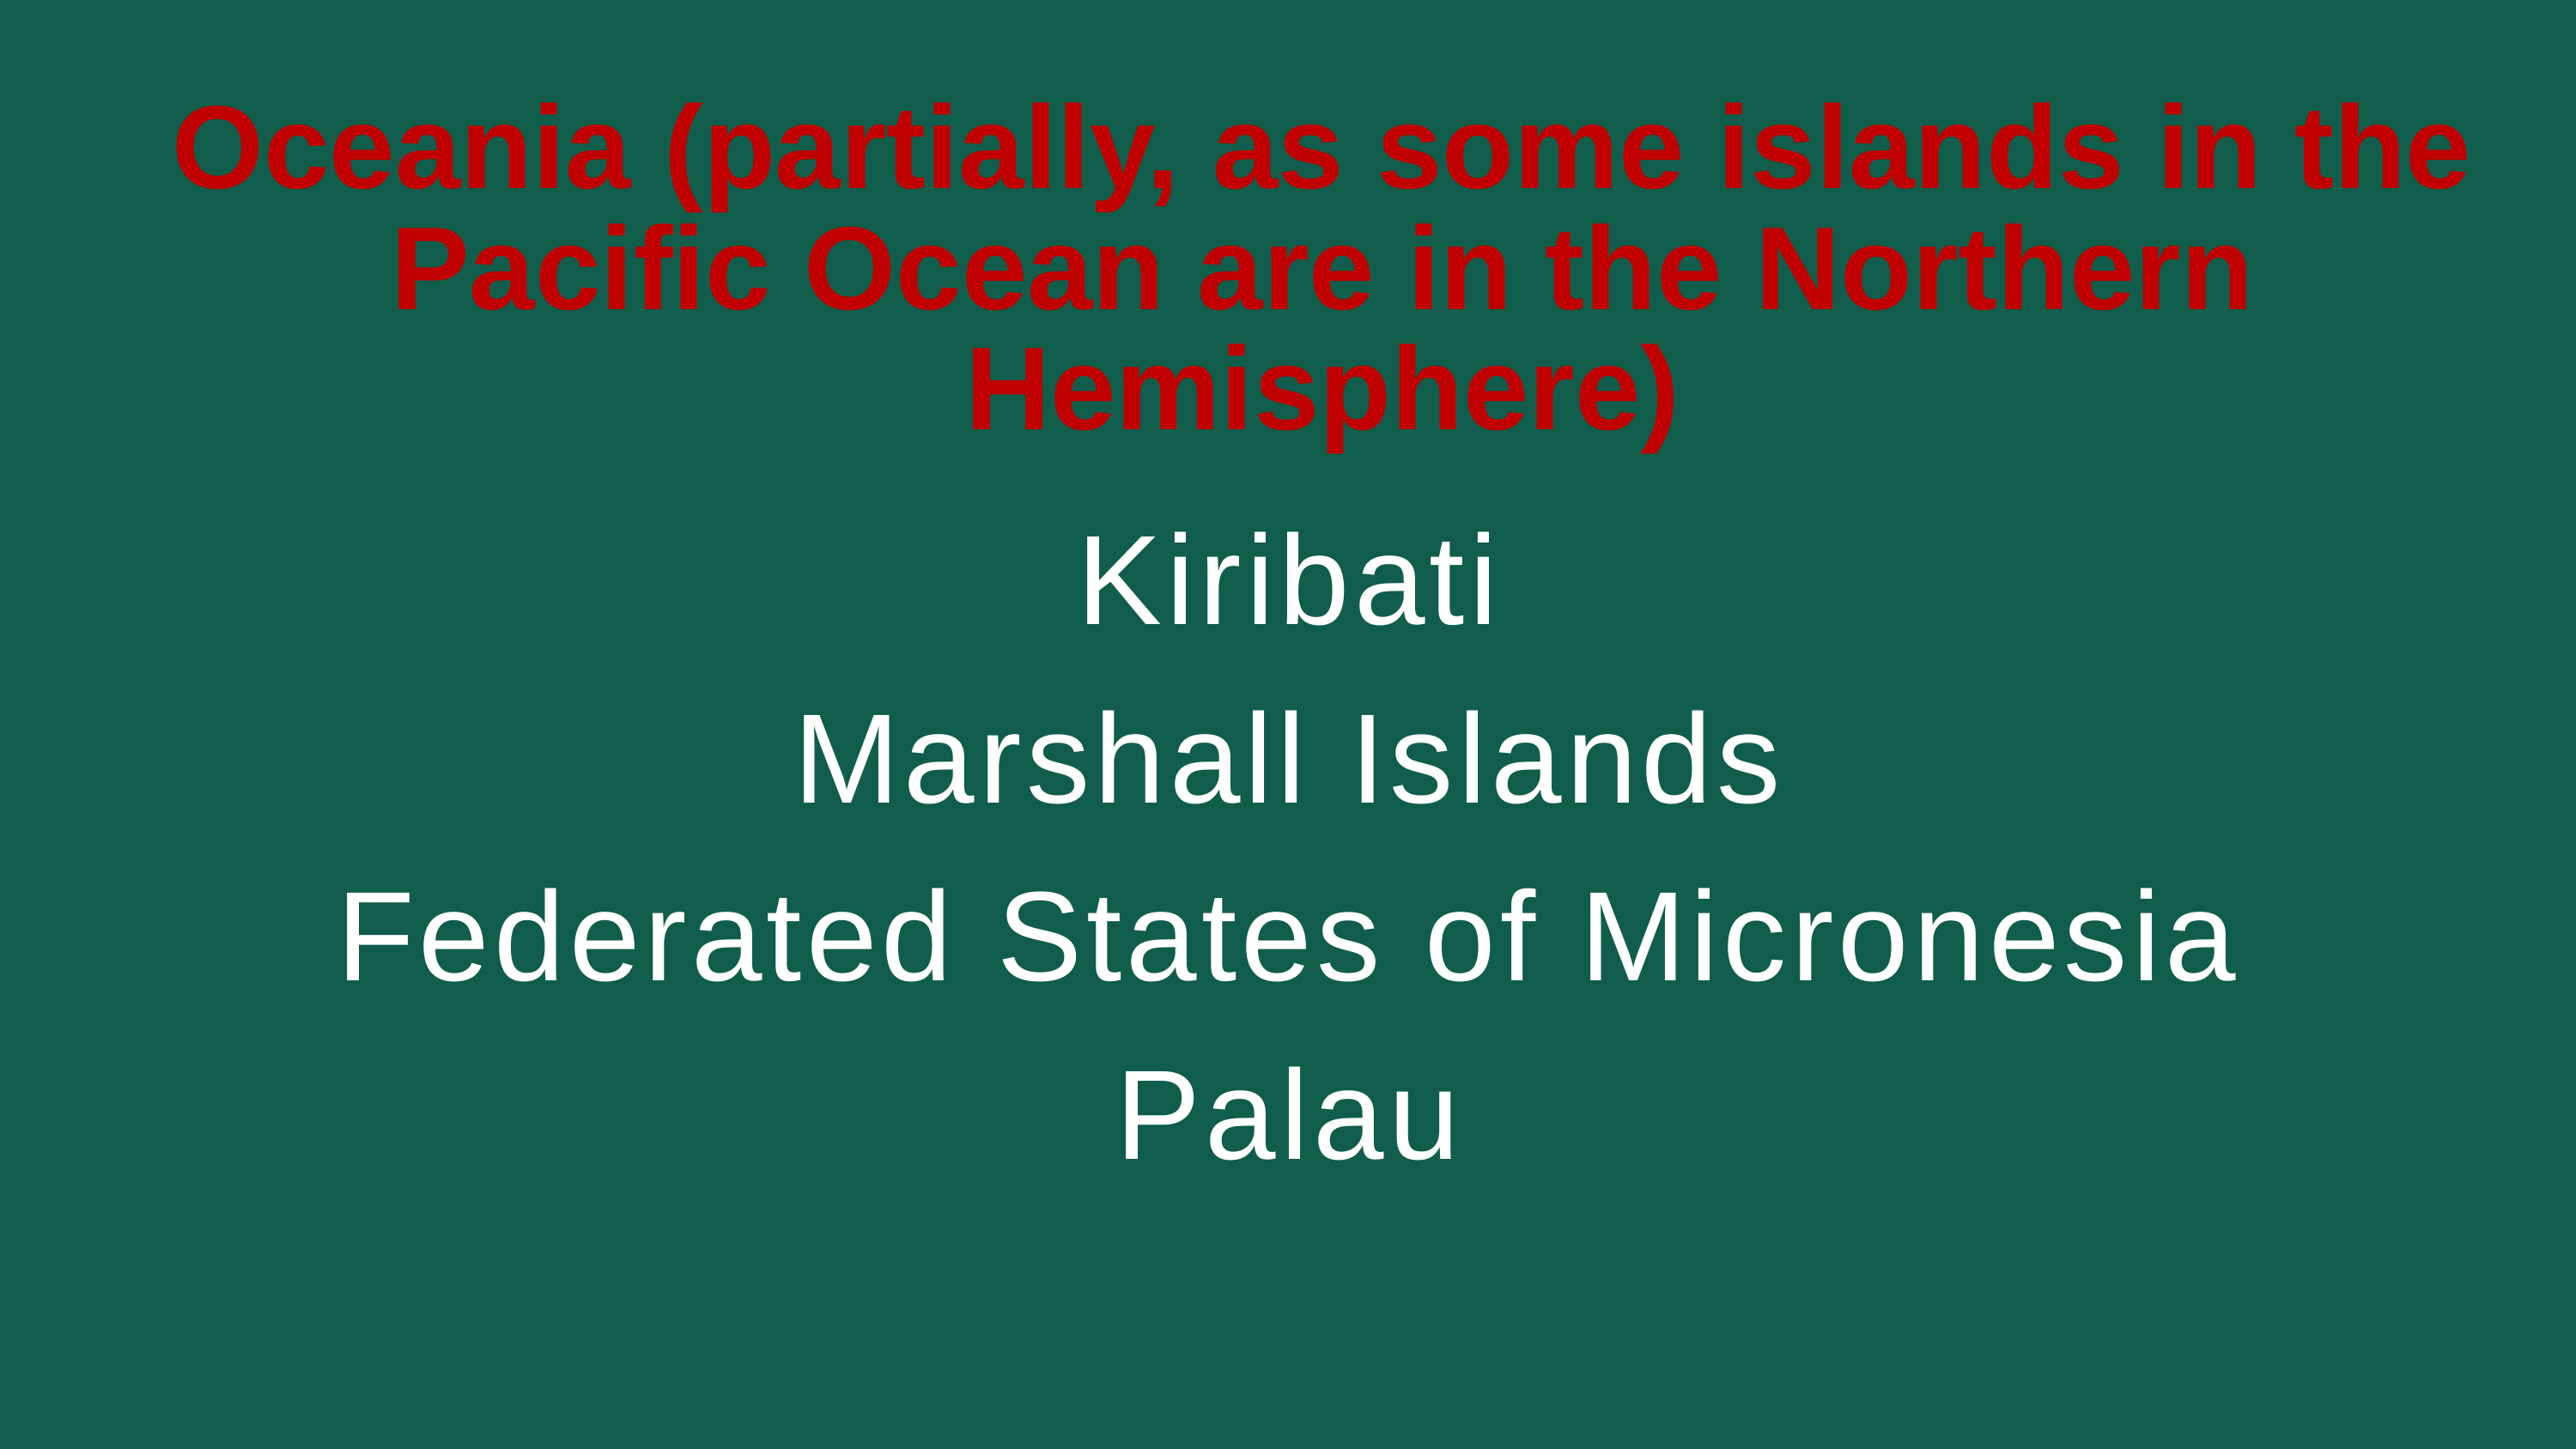

Oceania (partially, as some islands in the Pacific Ocean are in the Northern Hemisphere)

Kiribati
Marshall Islands
Federated States of Micronesia
Palau